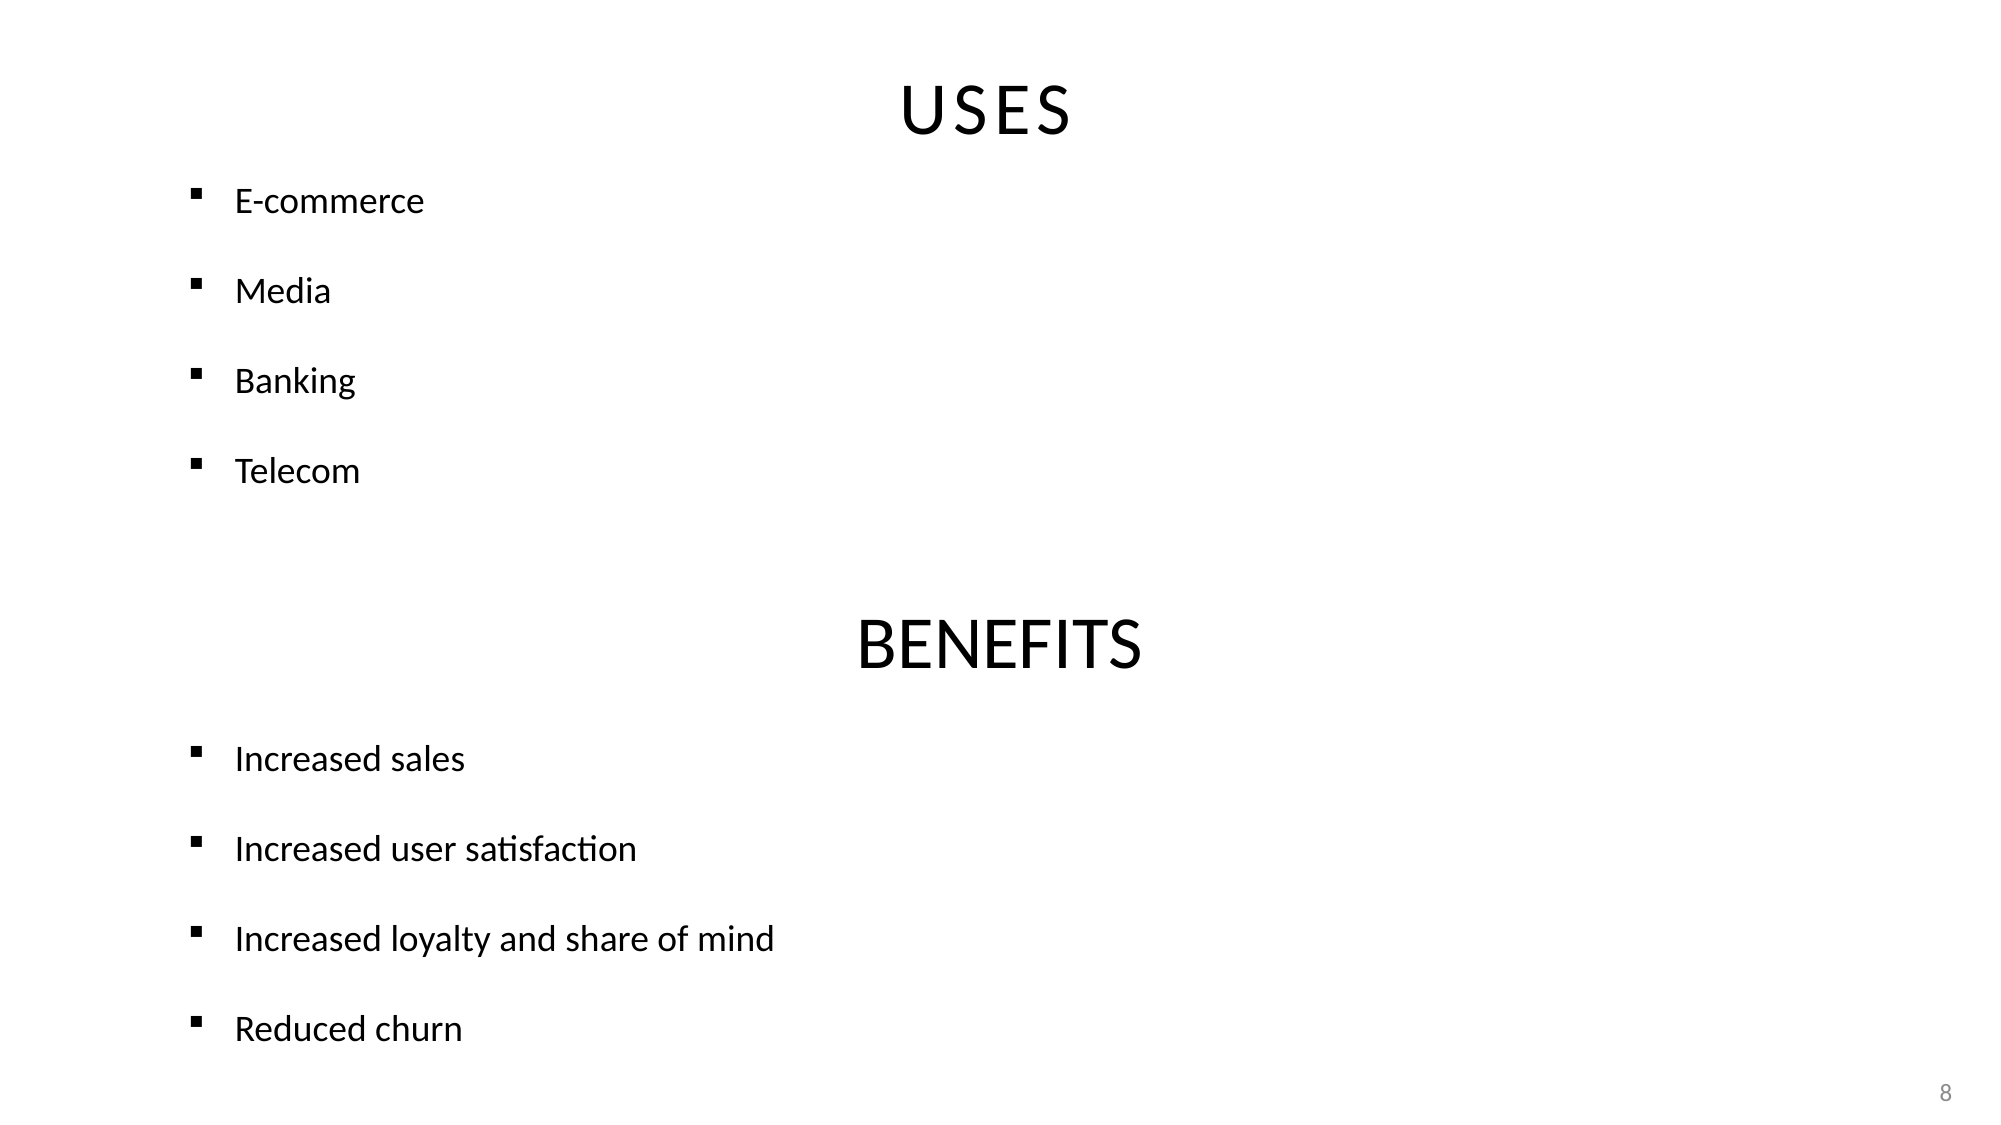

# Uses
E-commerce

Media

Banking

Telecom

BENEFITS
Increased sales

Increased user satisfaction

Increased loyalty and share of mind

Reduced churn

8